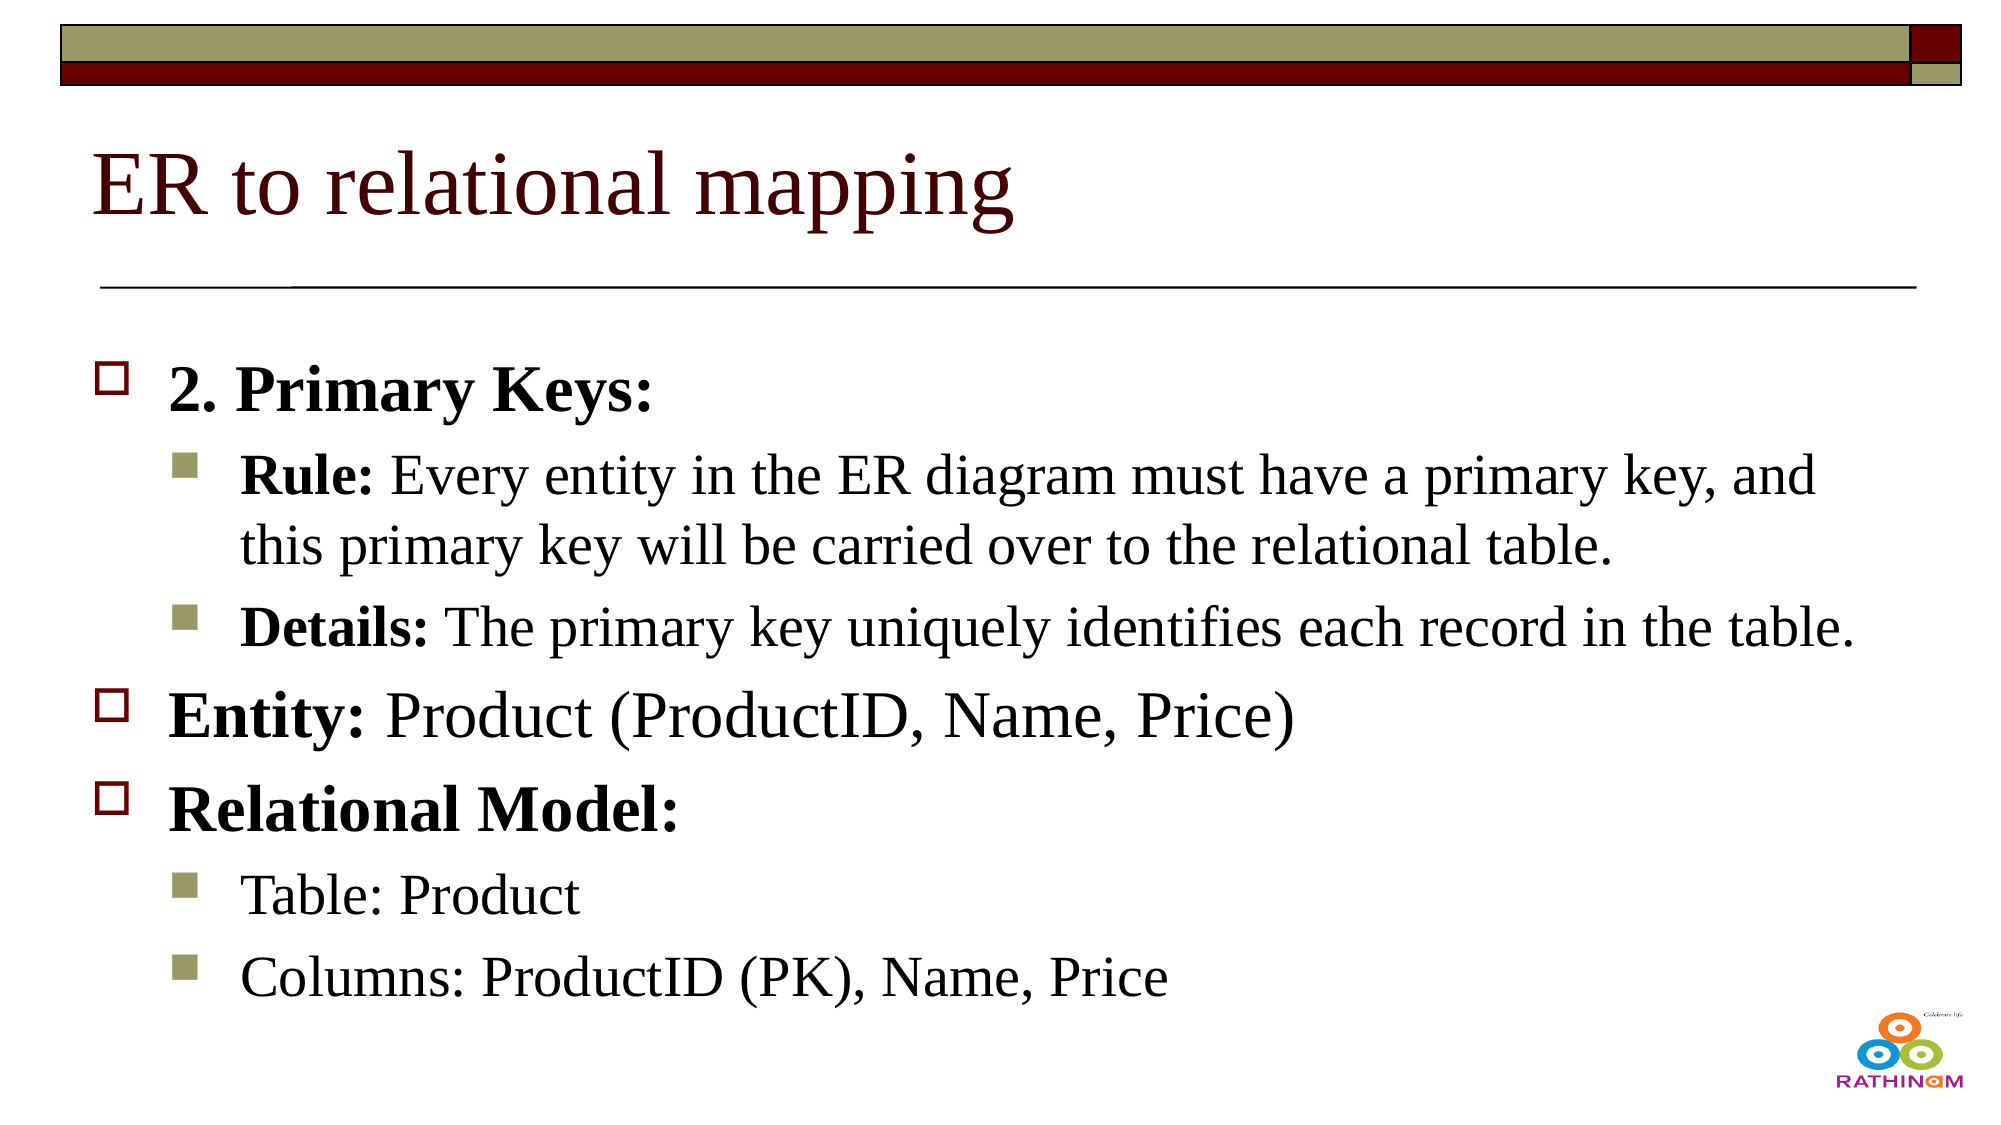

# ER to relational mapping
2. Primary Keys:
Rule: Every entity in the ER diagram must have a primary key, and this primary key will be carried over to the relational table.
Details: The primary key uniquely identifies each record in the table.
Entity: Product (ProductID, Name, Price)
Relational Model:
Table: Product
Columns: ProductID (PK), Name, Price